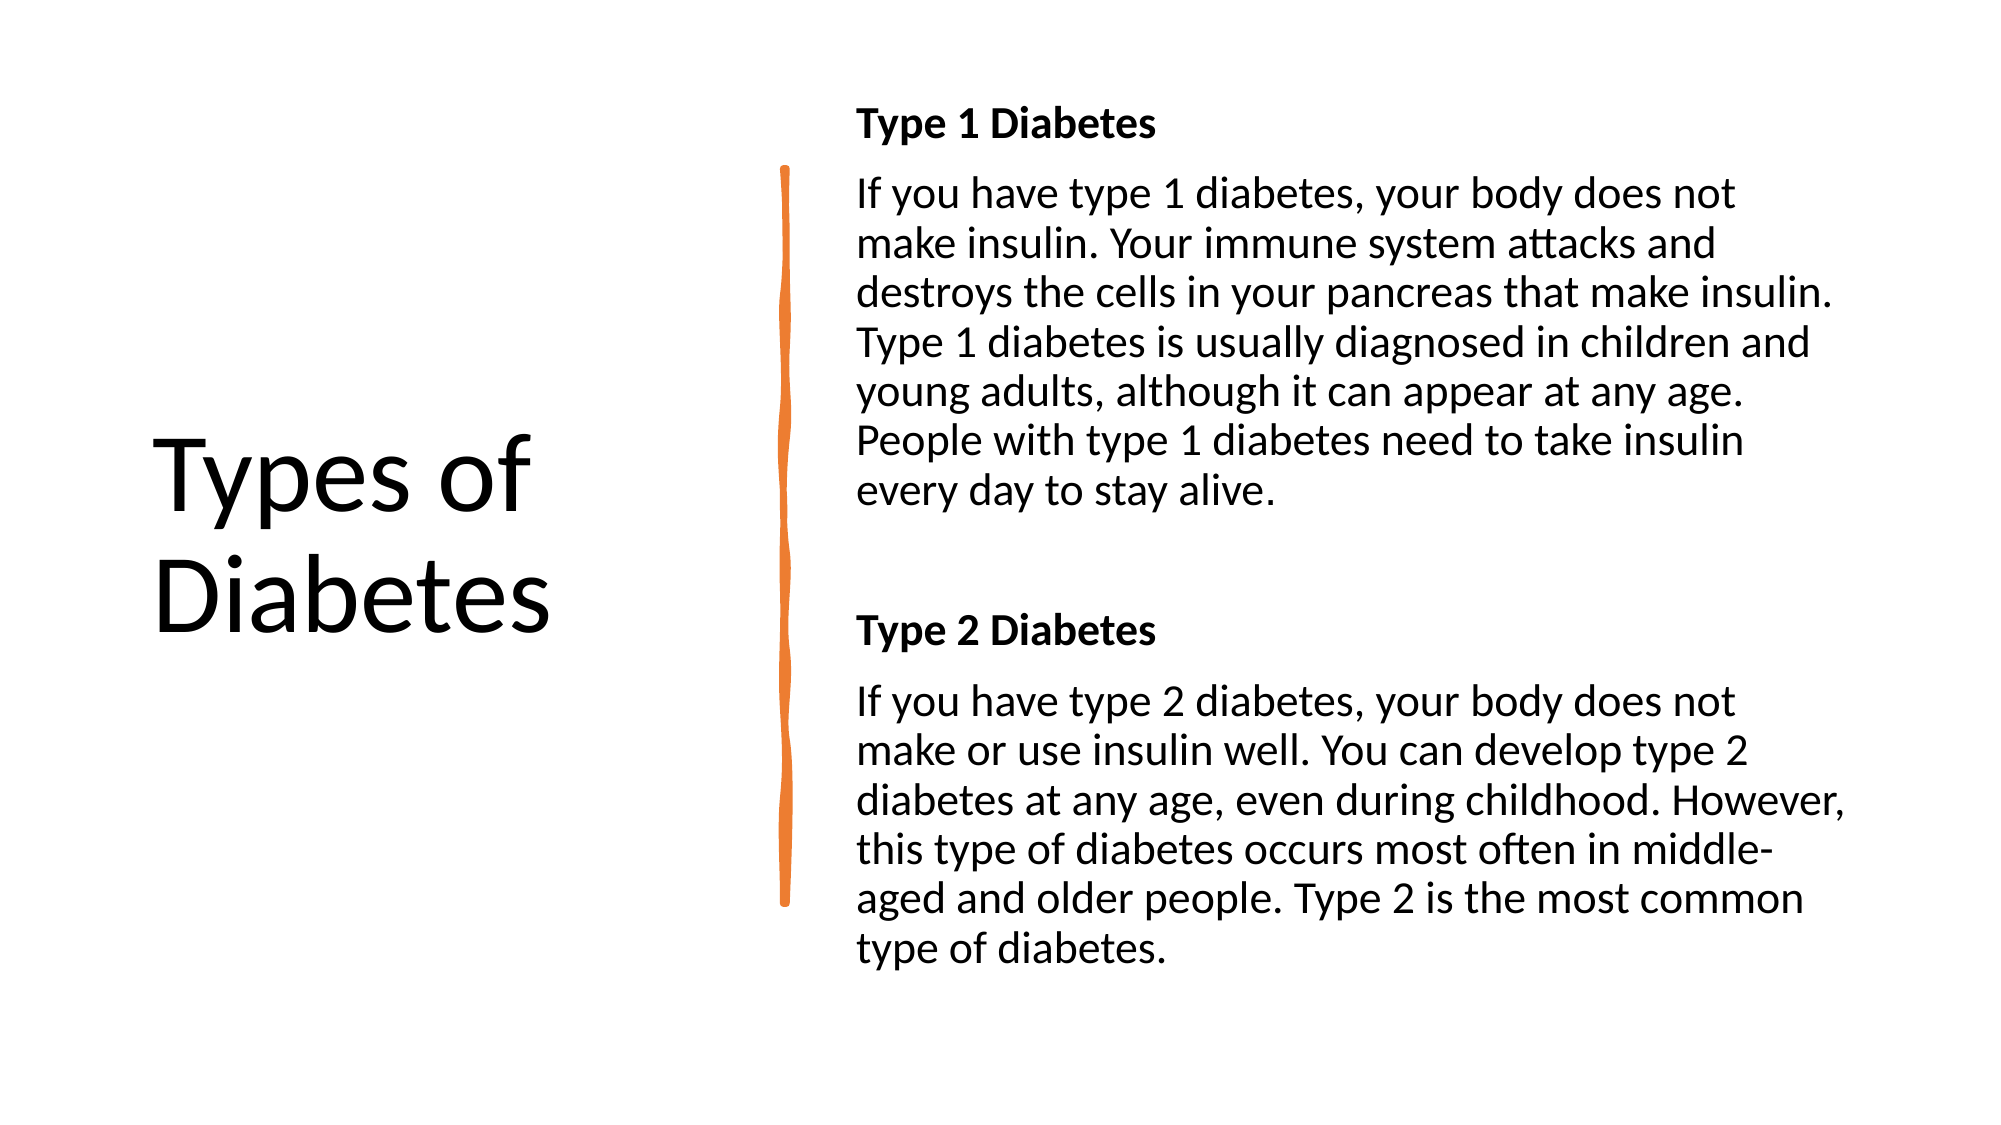

# Types of Diabetes
Type 1 Diabetes
If you have type 1 diabetes, your body does not make insulin. Your immune system attacks and destroys the cells in your pancreas that make insulin. Type 1 diabetes is usually diagnosed in children and young adults, although it can appear at any age. People with type 1 diabetes need to take insulin every day to stay alive.

Type 2 Diabetes
If you have type 2 diabetes, your body does not make or use insulin well. You can develop type 2 diabetes at any age, even during childhood. However, this type of diabetes occurs most often in middle-aged and older people. Type 2 is the most common type of diabetes.